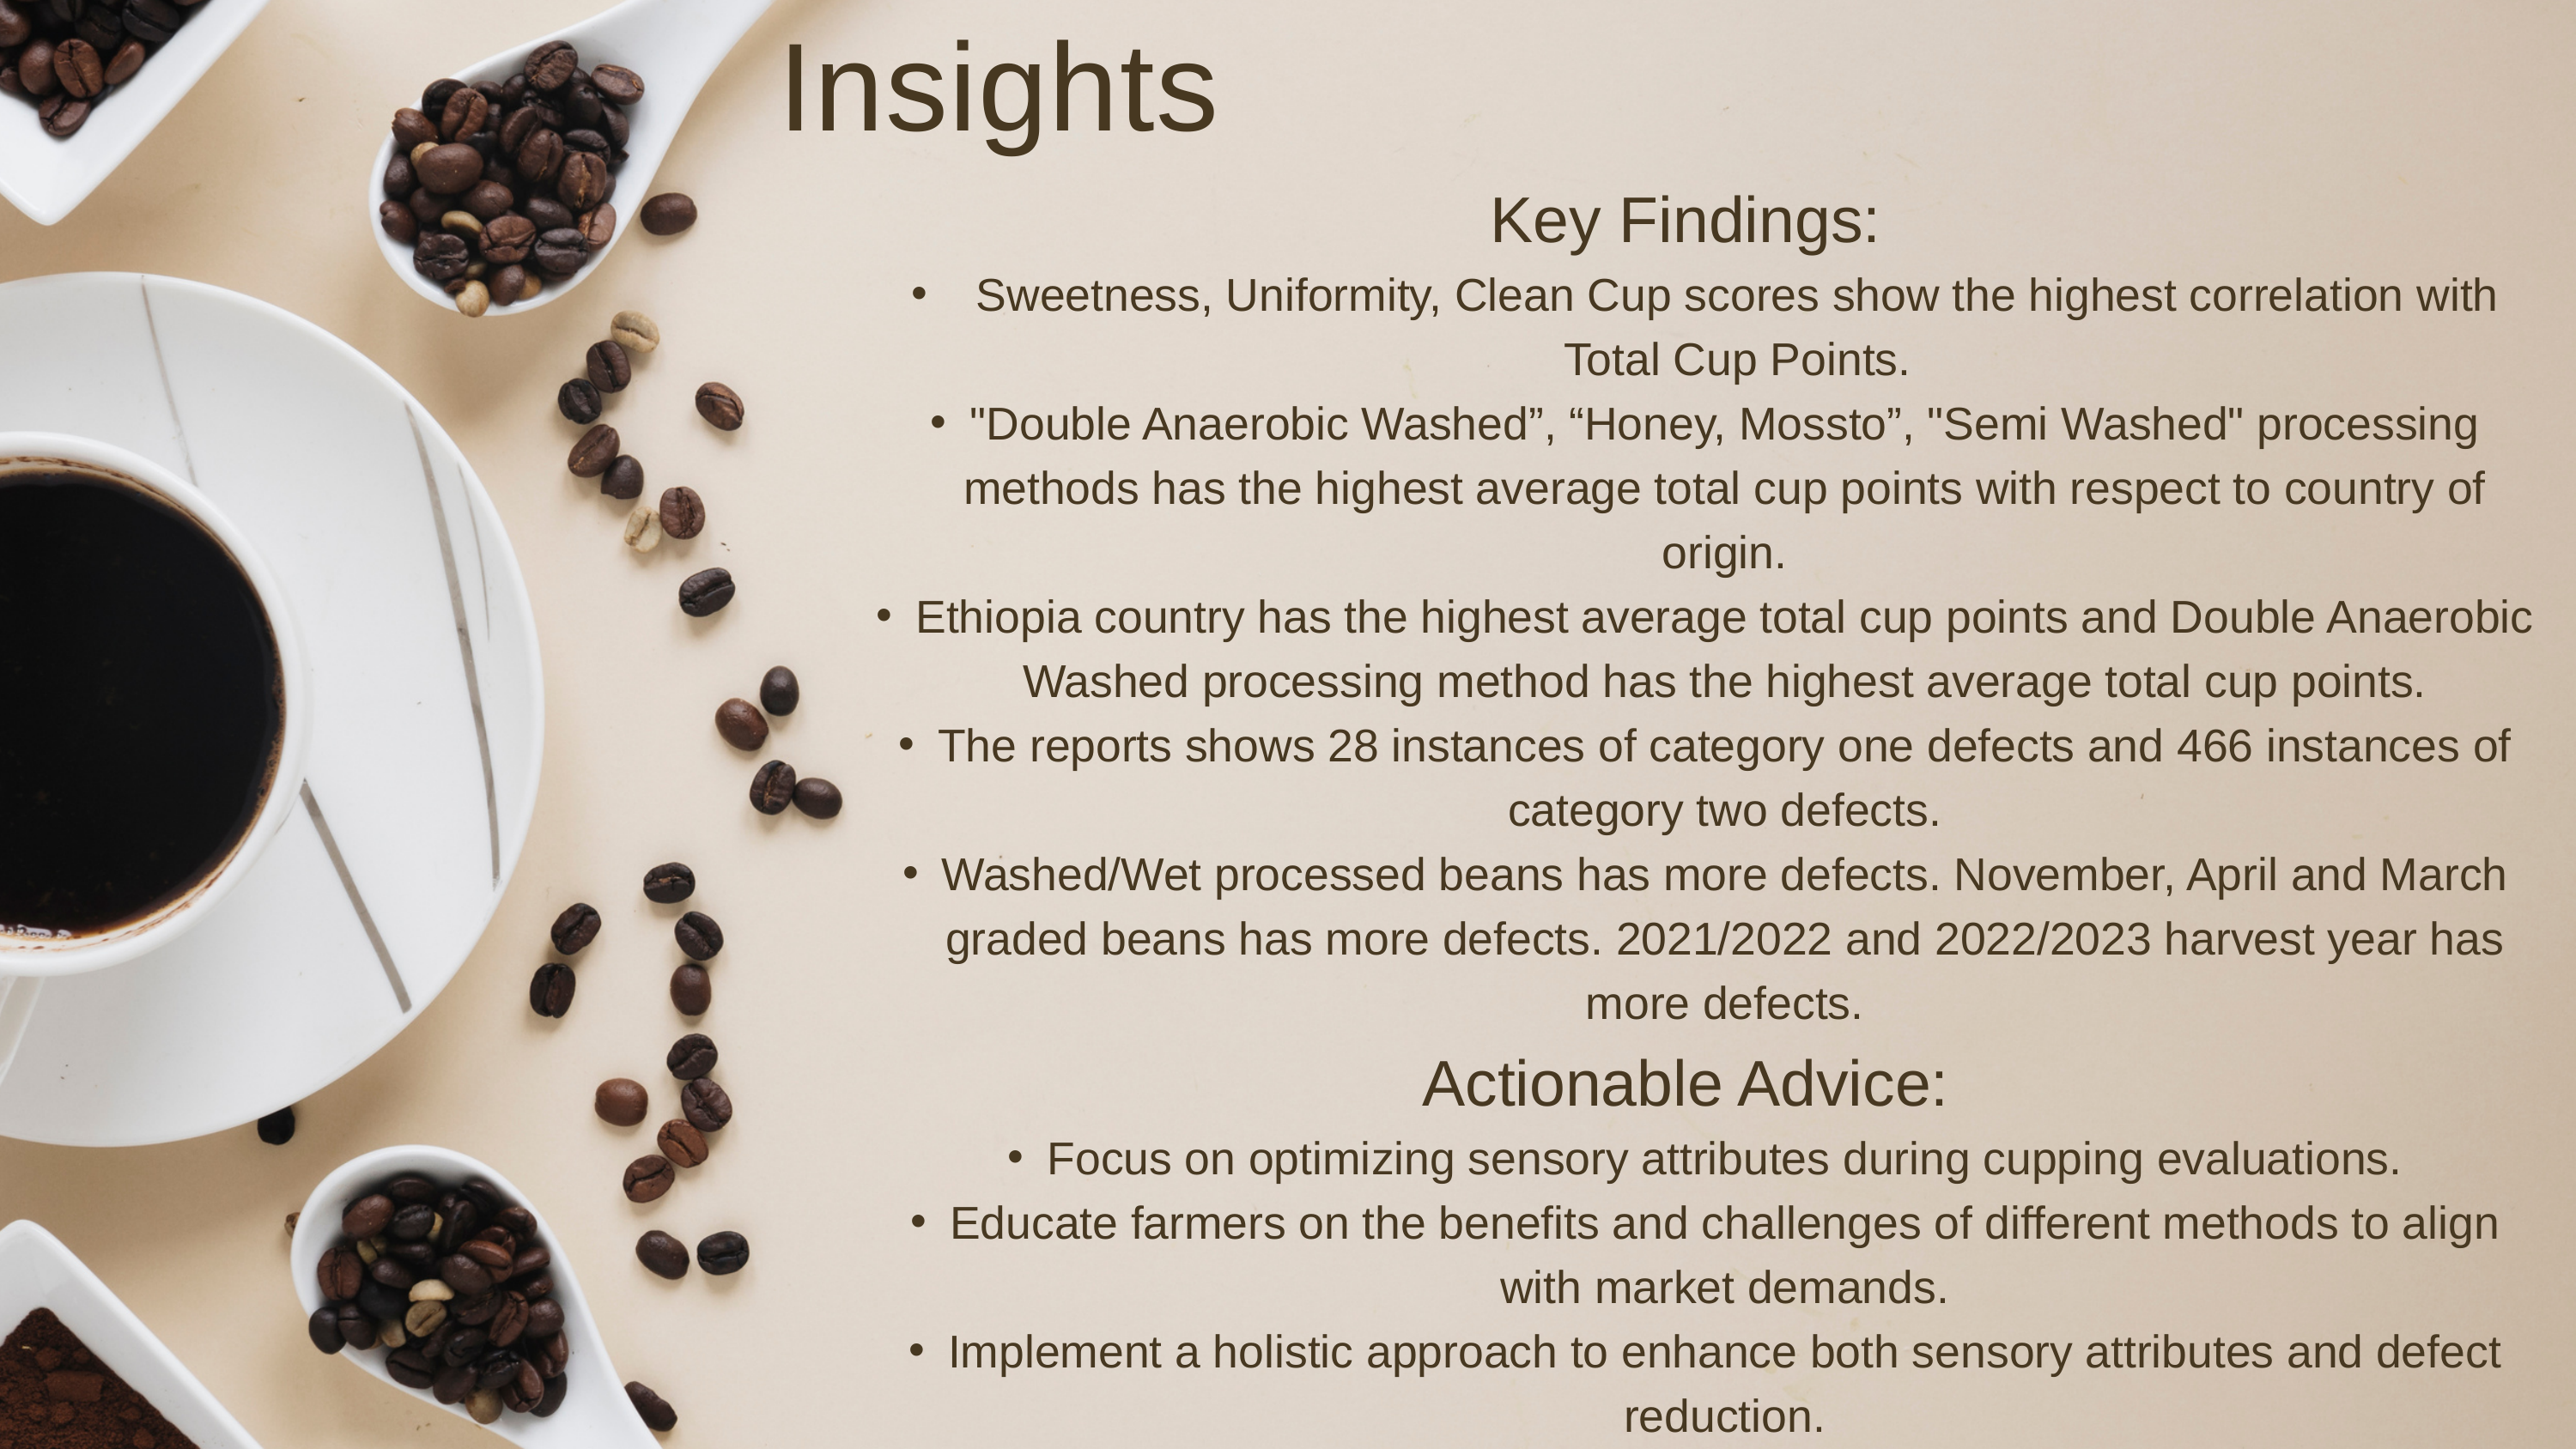

Insights
Key Findings:
Sweetness, Uniformity, Clean Cup scores show the highest correlation with Total Cup Points.
"Double Anaerobic Washed”, “Honey, Mossto”, "Semi Washed" processing methods has the highest average total cup points with respect to country of origin.
Ethiopia country has the highest average total cup points and Double Anaerobic Washed processing method has the highest average total cup points.
The reports shows 28 instances of category one defects and 466 instances of category two defects.
Washed/Wet processed beans has more defects. November, April and March graded beans has more defects. 2021/2022 and 2022/2023 harvest year has more defects.
Actionable Advice:
Focus on optimizing sensory attributes during cupping evaluations.
Educate farmers on the benefits and challenges of different methods to align with market demands.
Implement a holistic approach to enhance both sensory attributes and defect reduction.